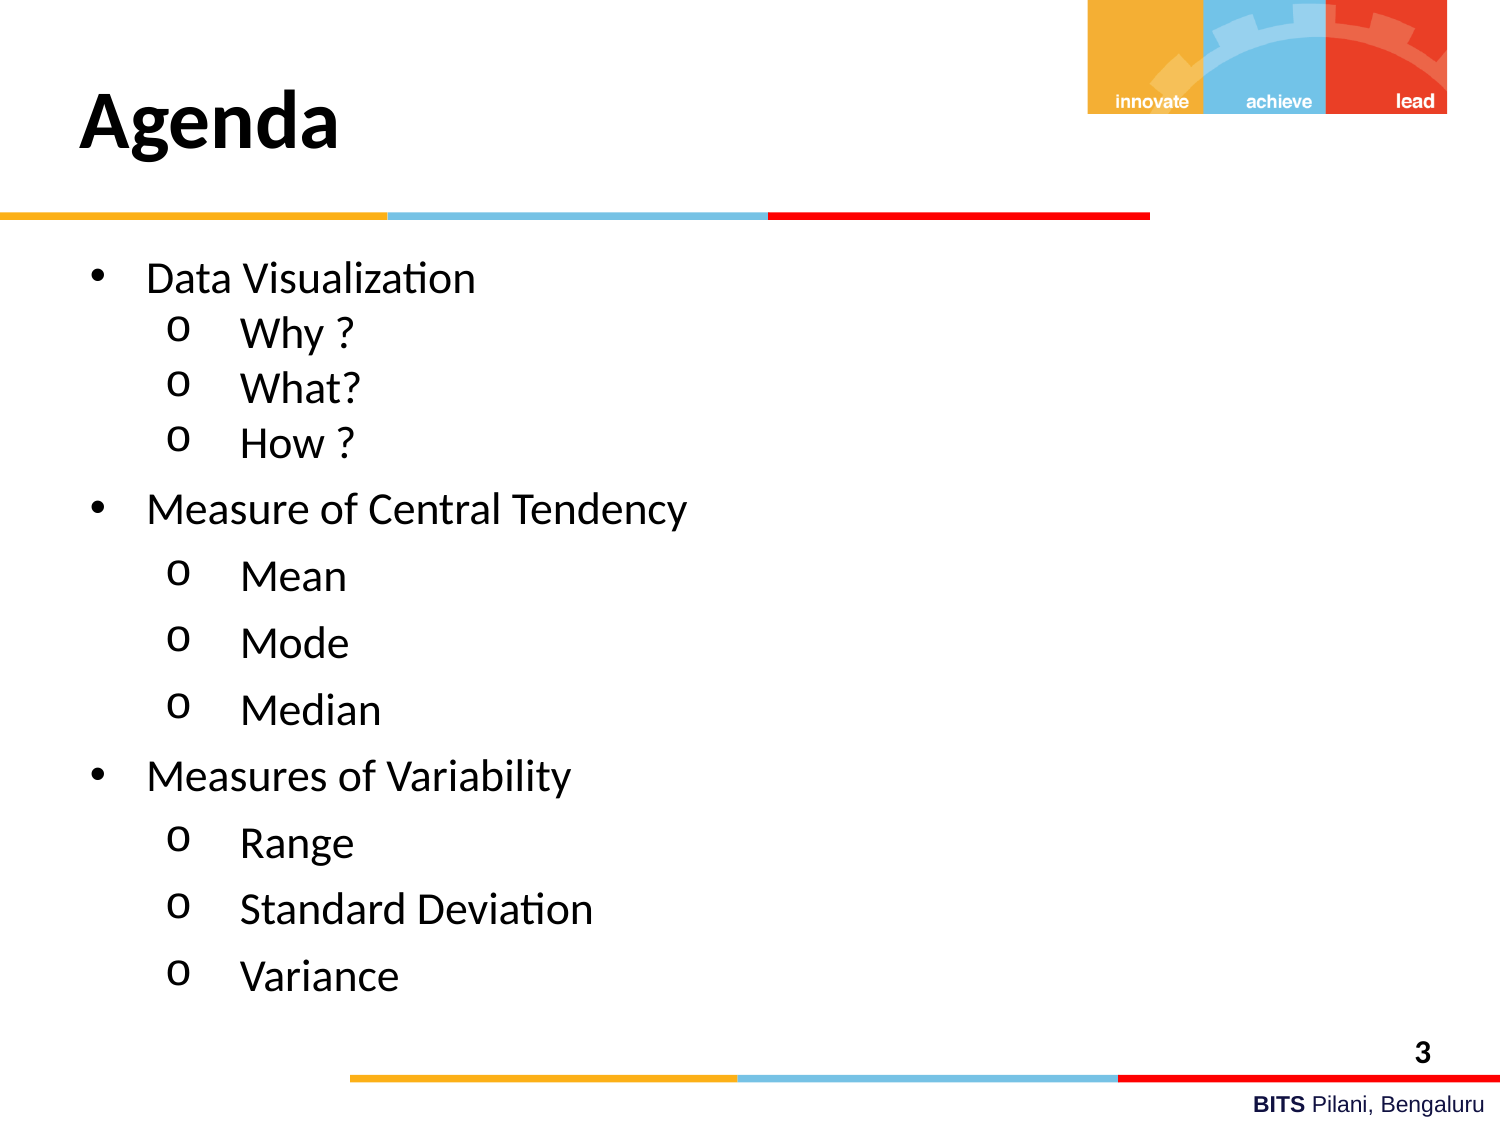

Agenda
Data Visualization
Why ?
What?
How ?
Measure of Central Tendency
Mean
Mode
Median
Measures of Variability
Range
Standard Deviation
Variance

3